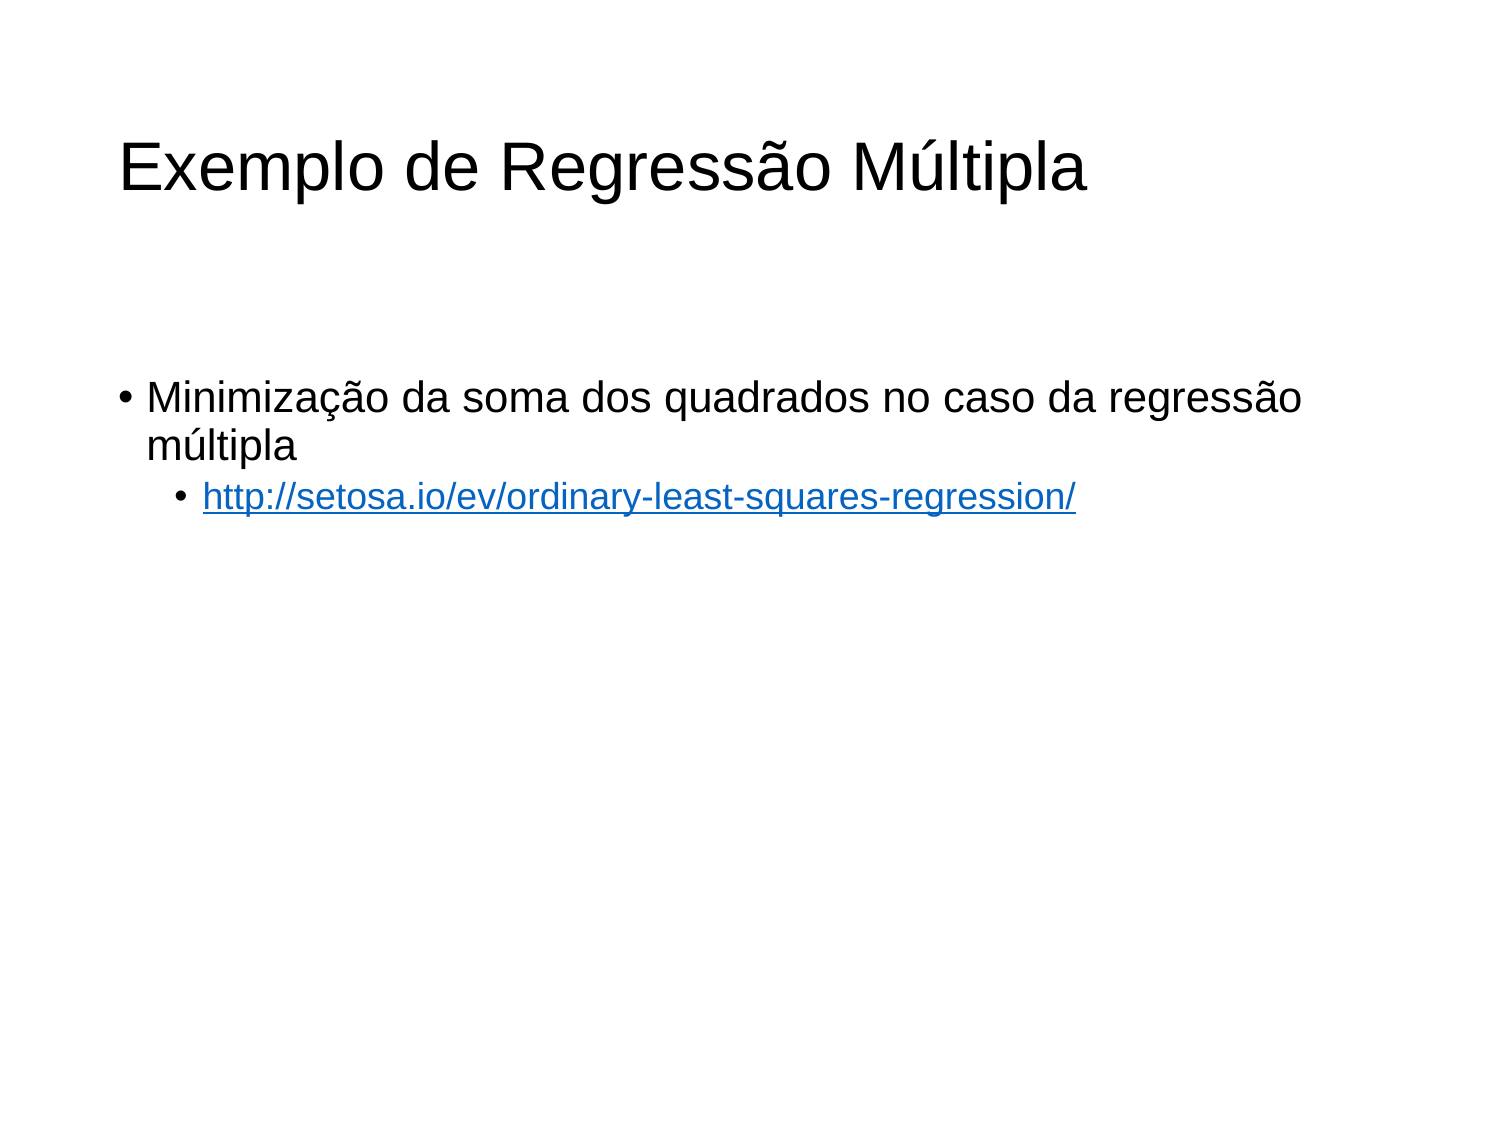

# Exemplo de Regressão Múltipla

Minimização da soma dos quadrados no caso da regressão múltipla
http://setosa.io/ev/ordinary-least-squares-regression/